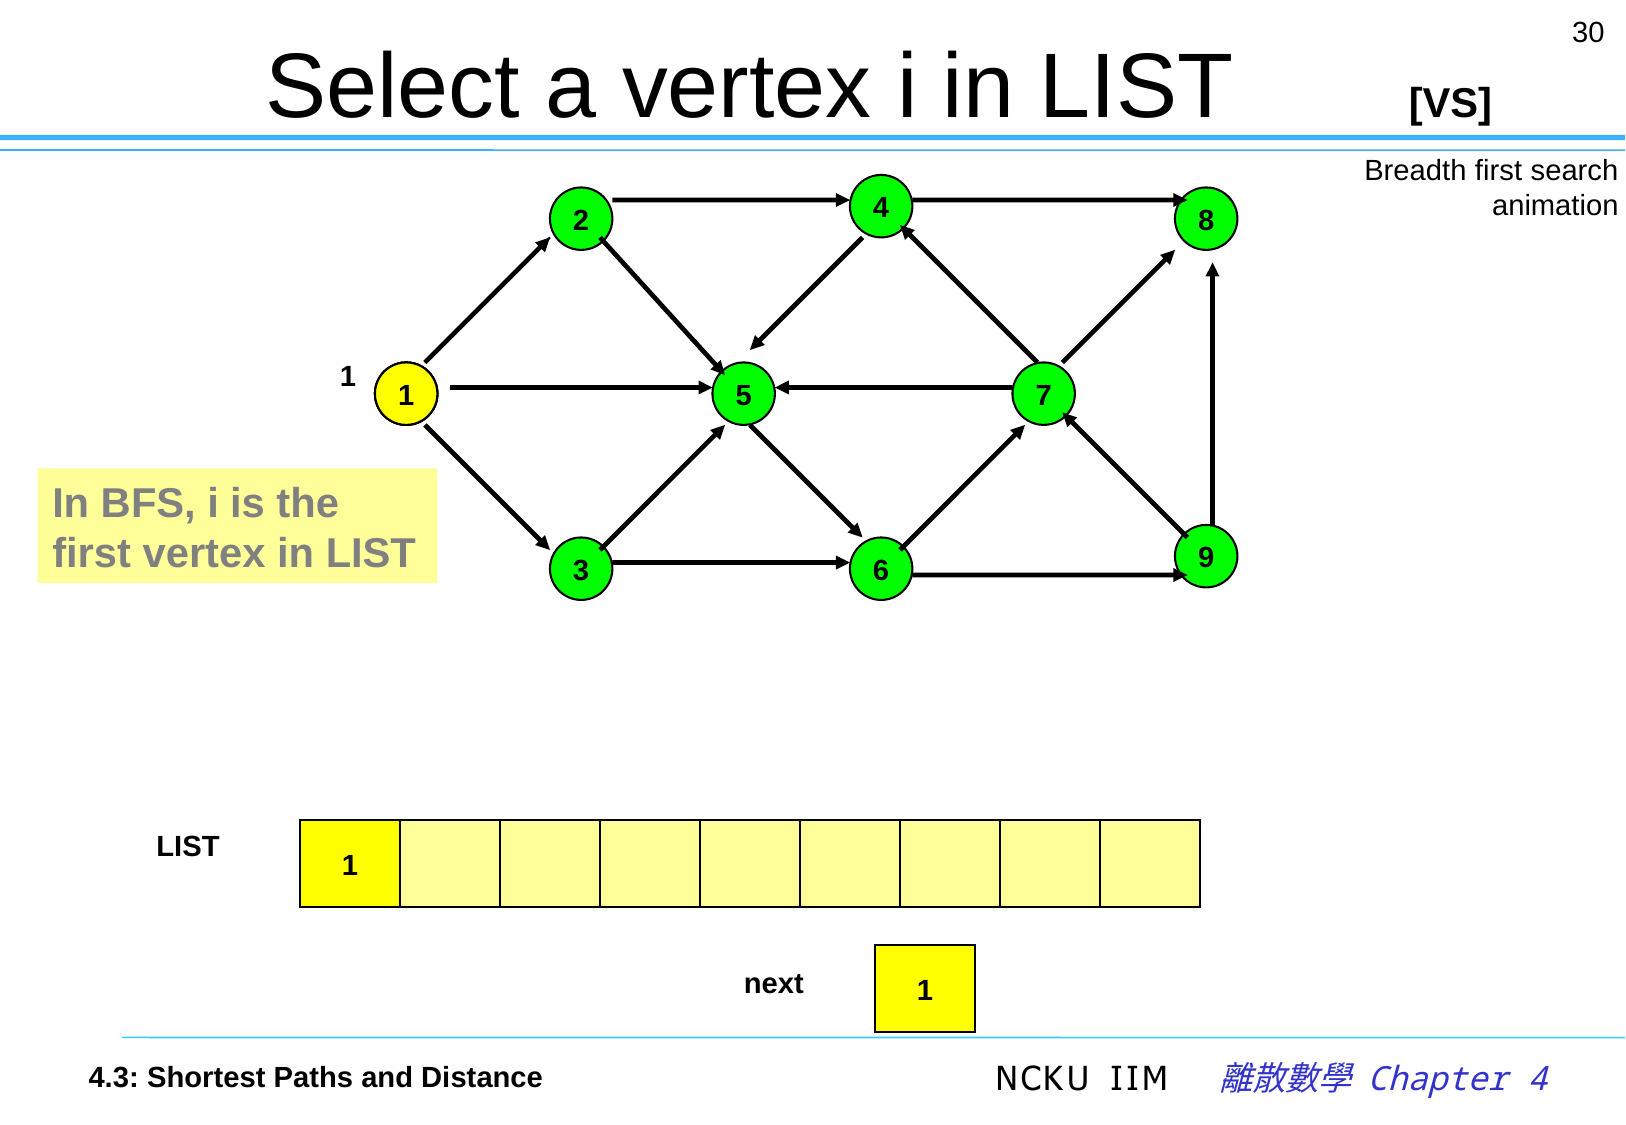

30
# Select a vertex i in LIST
[VS]
Breadth first search animation
4
2
8

1
5
7

9
3
6

1
1
1
In BFS, i is the first vertex in LIST
  LIST
1

1
  next
4.3: Shortest Paths and Distance